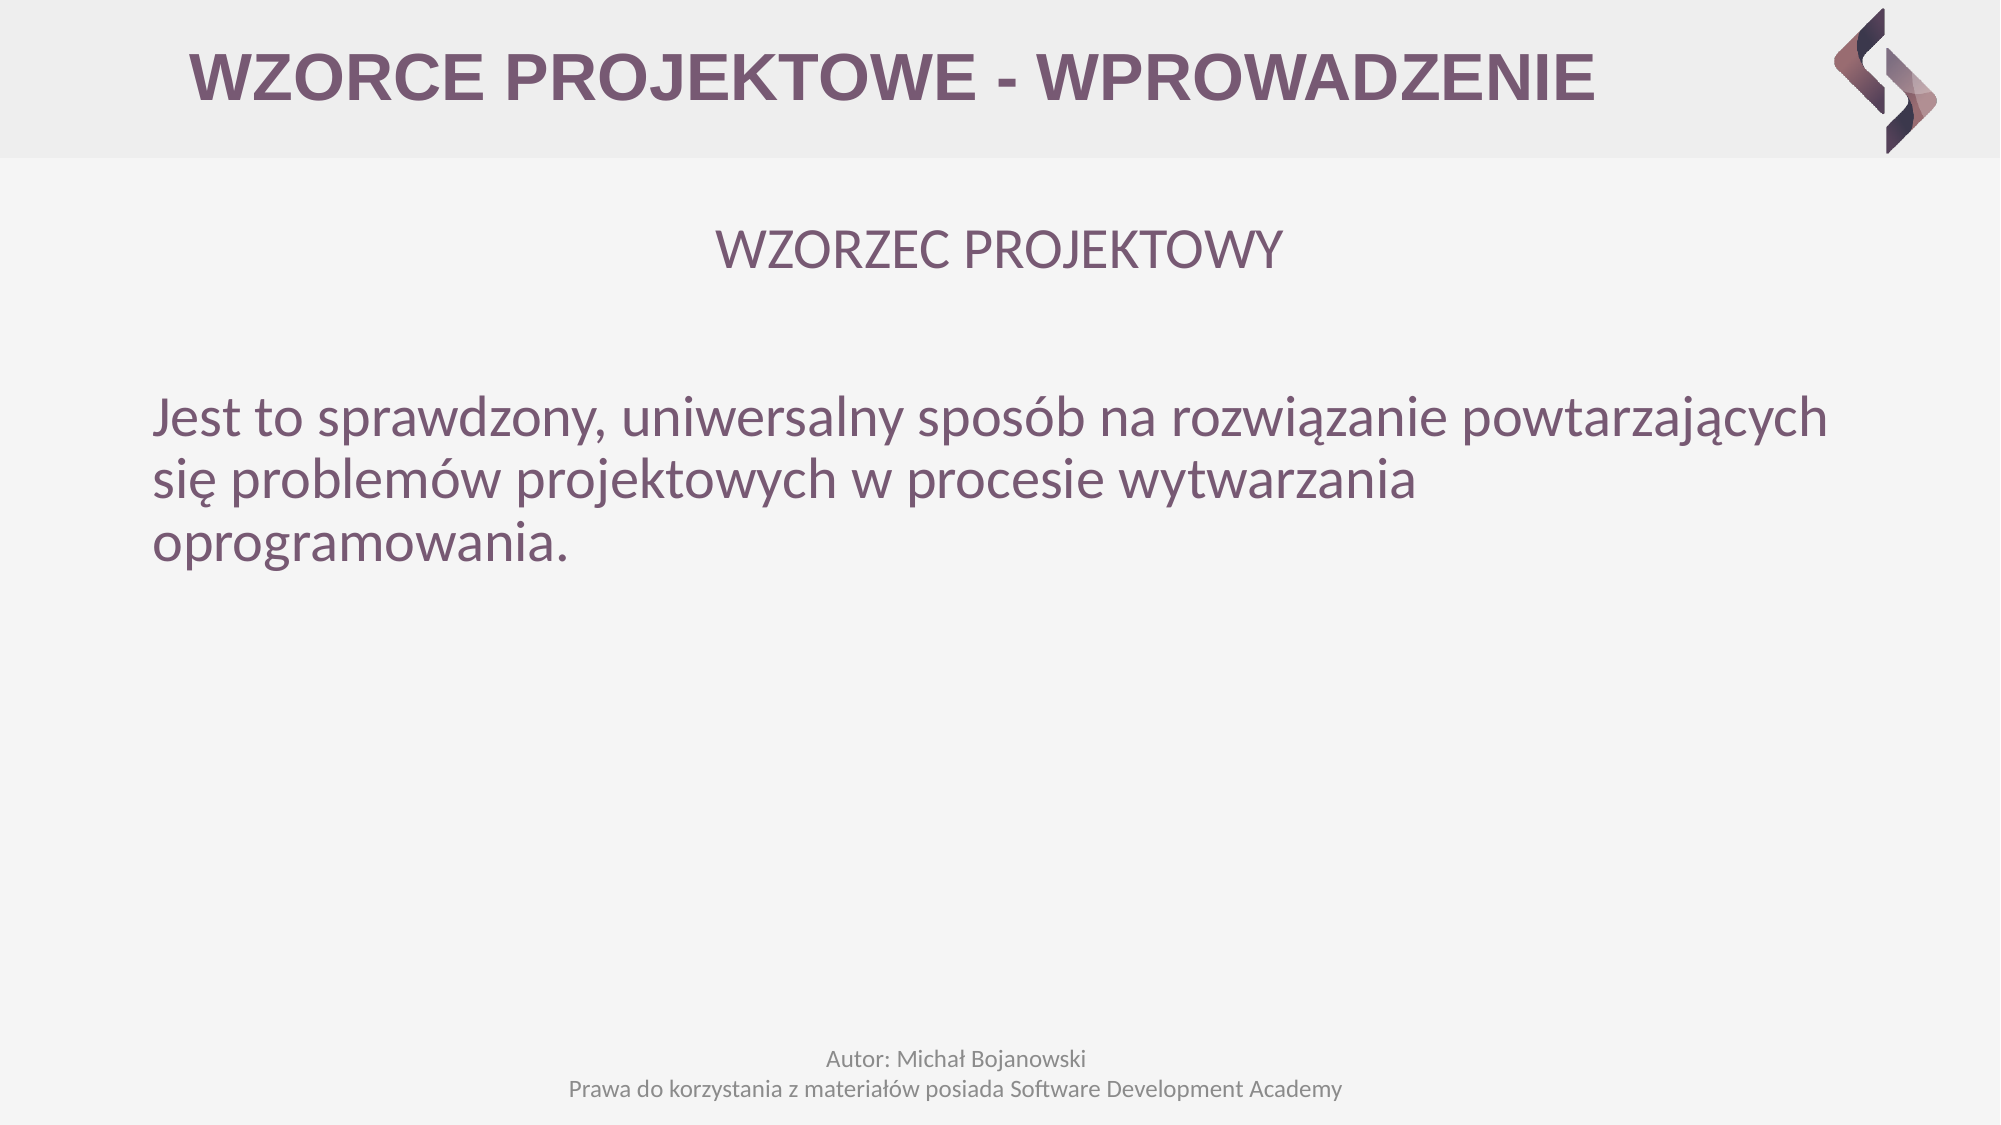

# WZORCE PROJEKTOWE - WPROWADZENIE
WZORZEC PROJEKTOWY

Jest to sprawdzony, uniwersalny sposób na rozwiązanie powtarzających się problemów projektowych w procesie wytwarzania oprogramowania.
Autor: Michał Bojanowski
Prawa do korzystania z materiałów posiada Software Development Academy